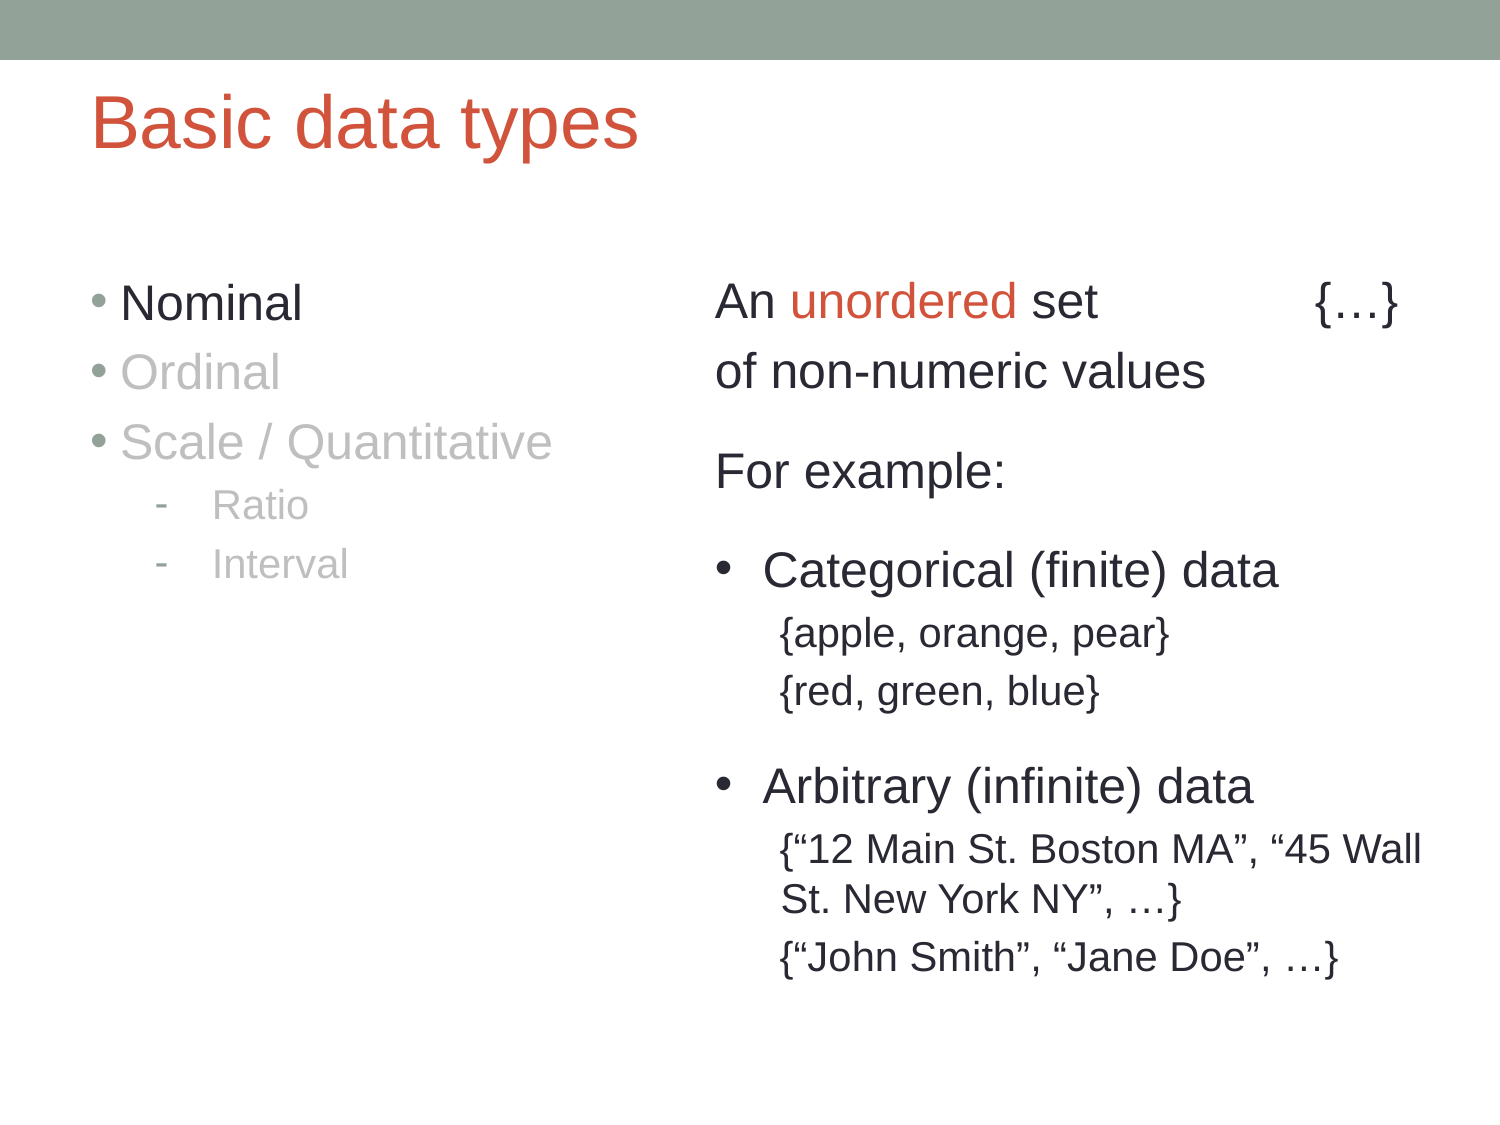

# Basic data types
An unordered set		{…}
of non-numeric values

For example:

Categorical (finite) data
{apple, orange, pear}
{red, green, blue}

Arbitrary (infinite) data
{“12 Main St. Boston MA”, “45 Wall St. New York NY”, …}
{“John Smith”, “Jane Doe”, …}
Nominal
Ordinal
Scale / Quantitative
Ratio
Interval